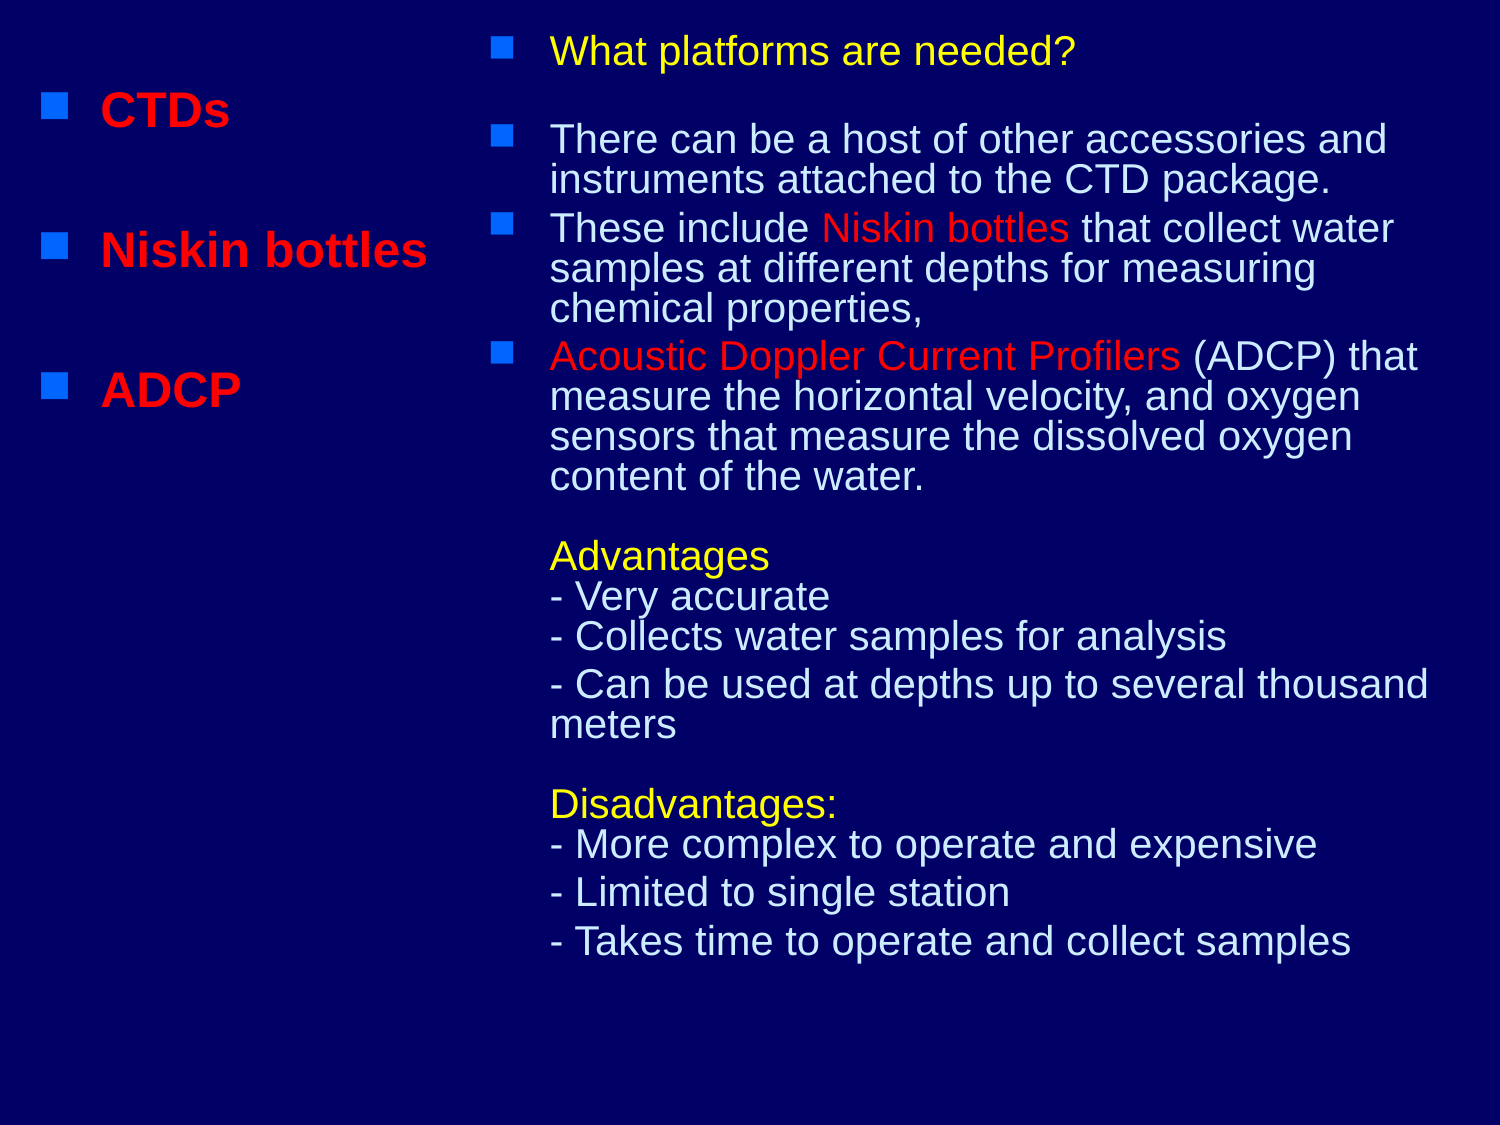

CTDs

Niskin bottles

ADCP

XBT system

Remote sensors

Drifters

Moorings

What platforms are needed?
There can be a host of other accessories and instruments attached to the CTD package.
These include Niskin bottles that collect water samples at different depths for measuring chemical properties,
Acoustic Doppler Current Profilers (ADCP) that measure the horizontal velocity, and oxygen sensors that measure the dissolved oxygen content of the water.
Advantages
- Very accurate
- Collects water samples for analysis
	- Can be used at depths up to several thousand meters
Disadvantages:
- More complex to operate and expensive
	- Limited to single station
	- Takes time to operate and collect samples